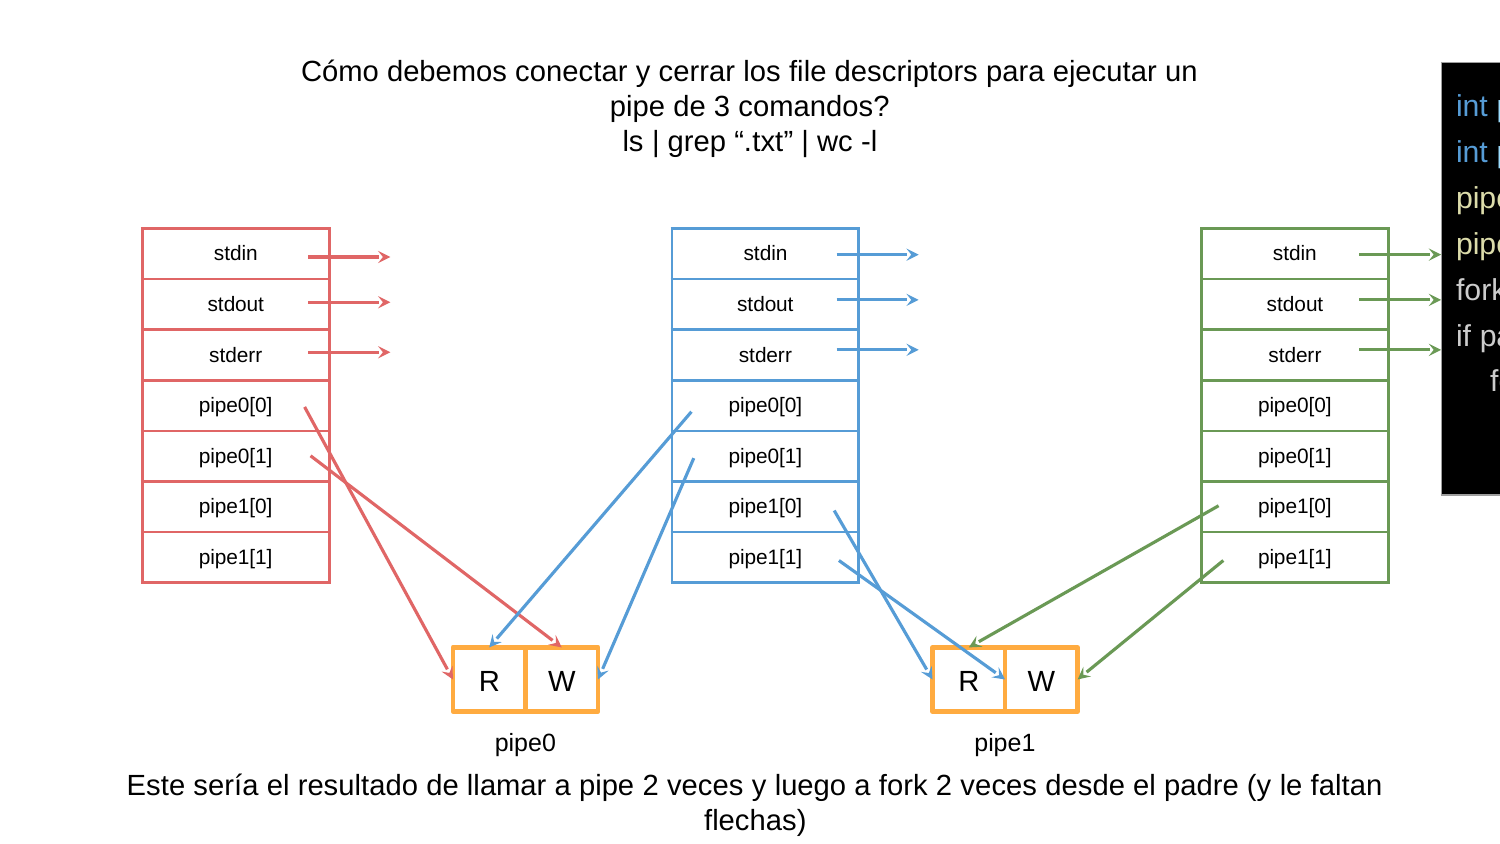

Cómo debemos conectar y cerrar los file descriptors para ejecutar un pipe de 3 comandos?
ls | grep “.txt” | wc -l

| int pipe0[2]; int pipe1[2]; pipe(pipe0); pipe(pipe1); fork() if padre: fork(); |
| --- |
| stdin |
| --- |
| stdout |
| stderr |
| pipe0[0] |
| pipe0[1] |
| pipe1[0] |
| pipe1[1] |
| stdin |
| --- |
| stdout |
| stderr |
| pipe0[0] |
| pipe0[1] |
| pipe1[0] |
| pipe1[1] |
| stdin |
| --- |
| stdout |
| stderr |
| pipe0[0] |
| pipe0[1] |
| pipe1[0] |
| pipe1[1] |
R
W
pipe0

R
W
pipe1

Este sería el resultado de llamar a pipe 2 veces y luego a fork 2 veces desde el padre (y le faltan flechas)